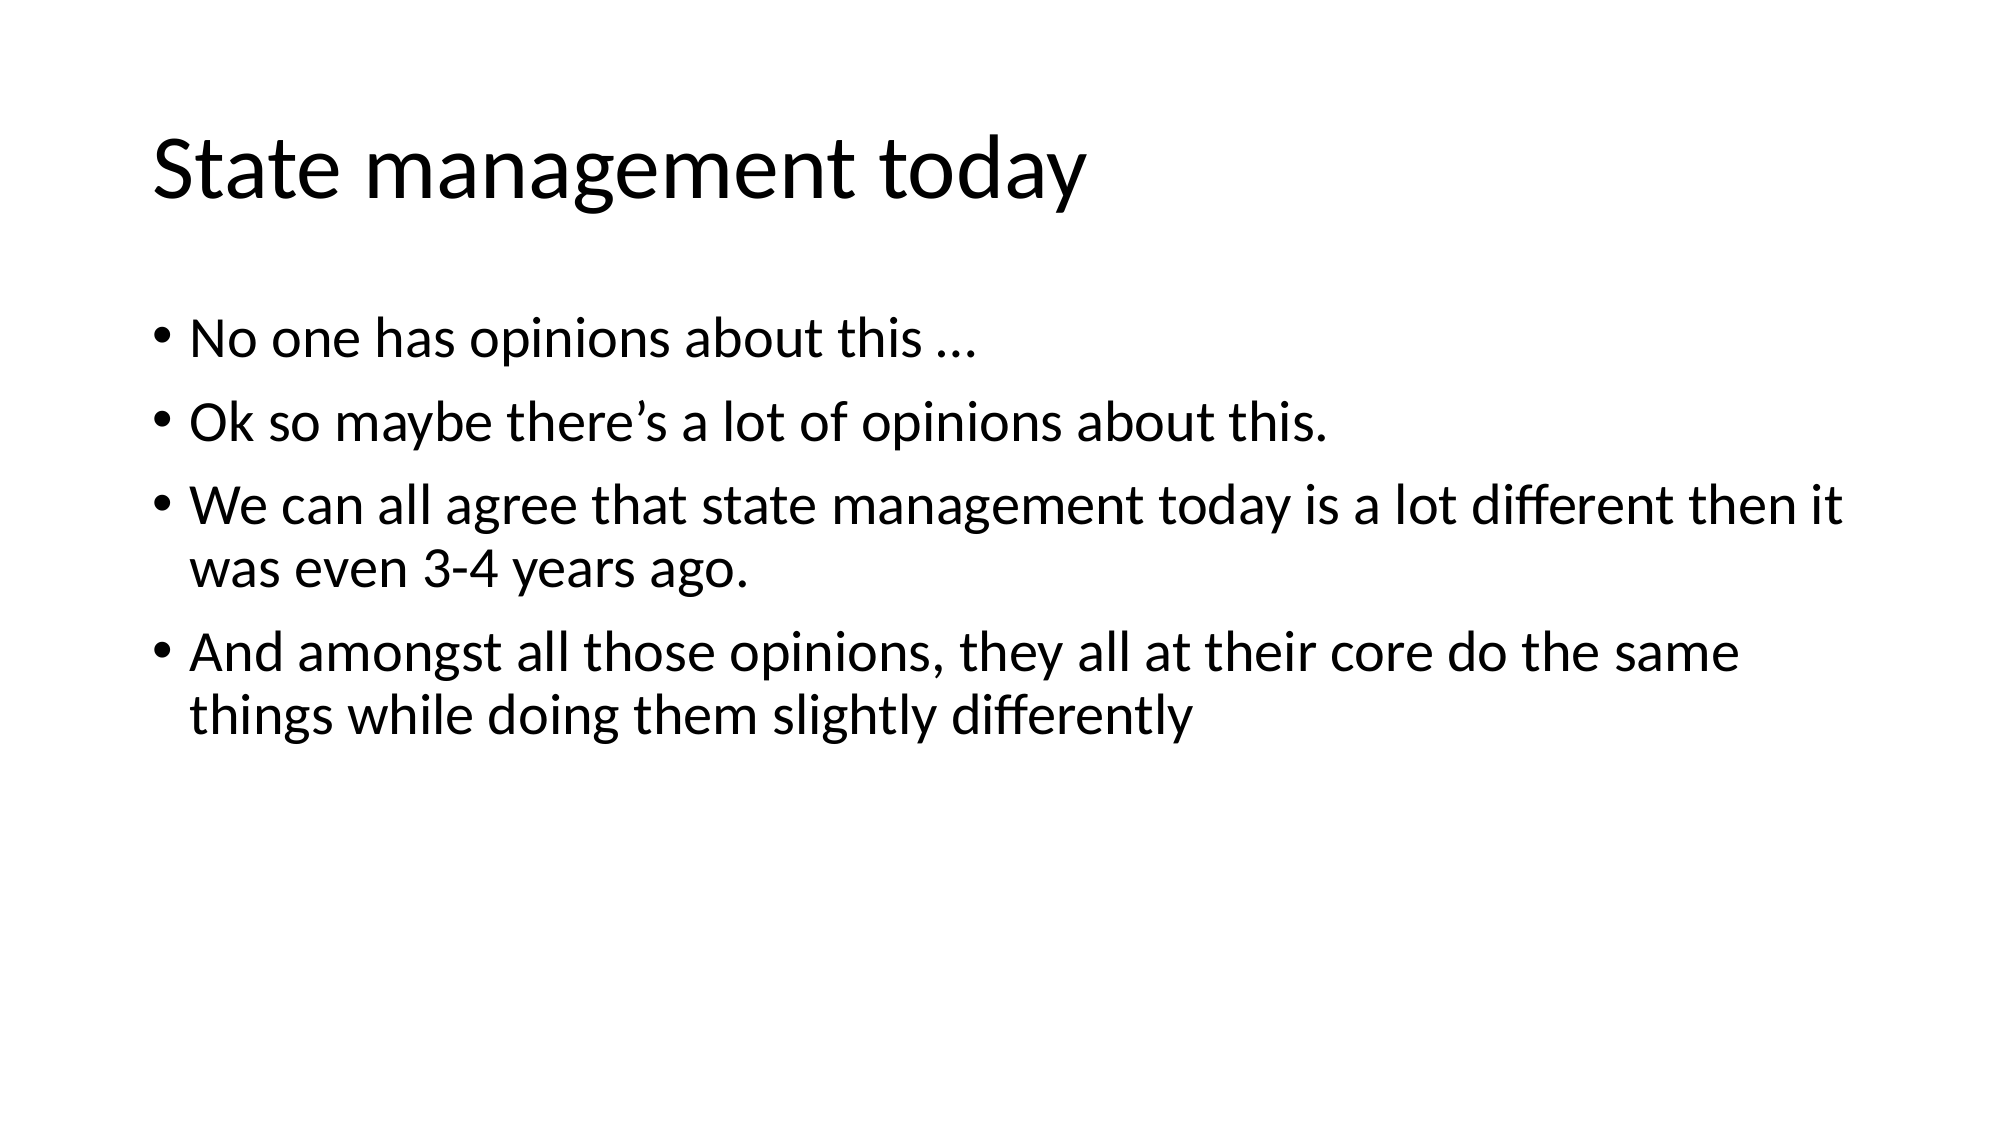

# State management today
No one has opinions about this …
Ok so maybe there’s a lot of opinions about this.
We can all agree that state management today is a lot different then it was even 3-4 years ago.
And amongst all those opinions, they all at their core do the same things while doing them slightly differently